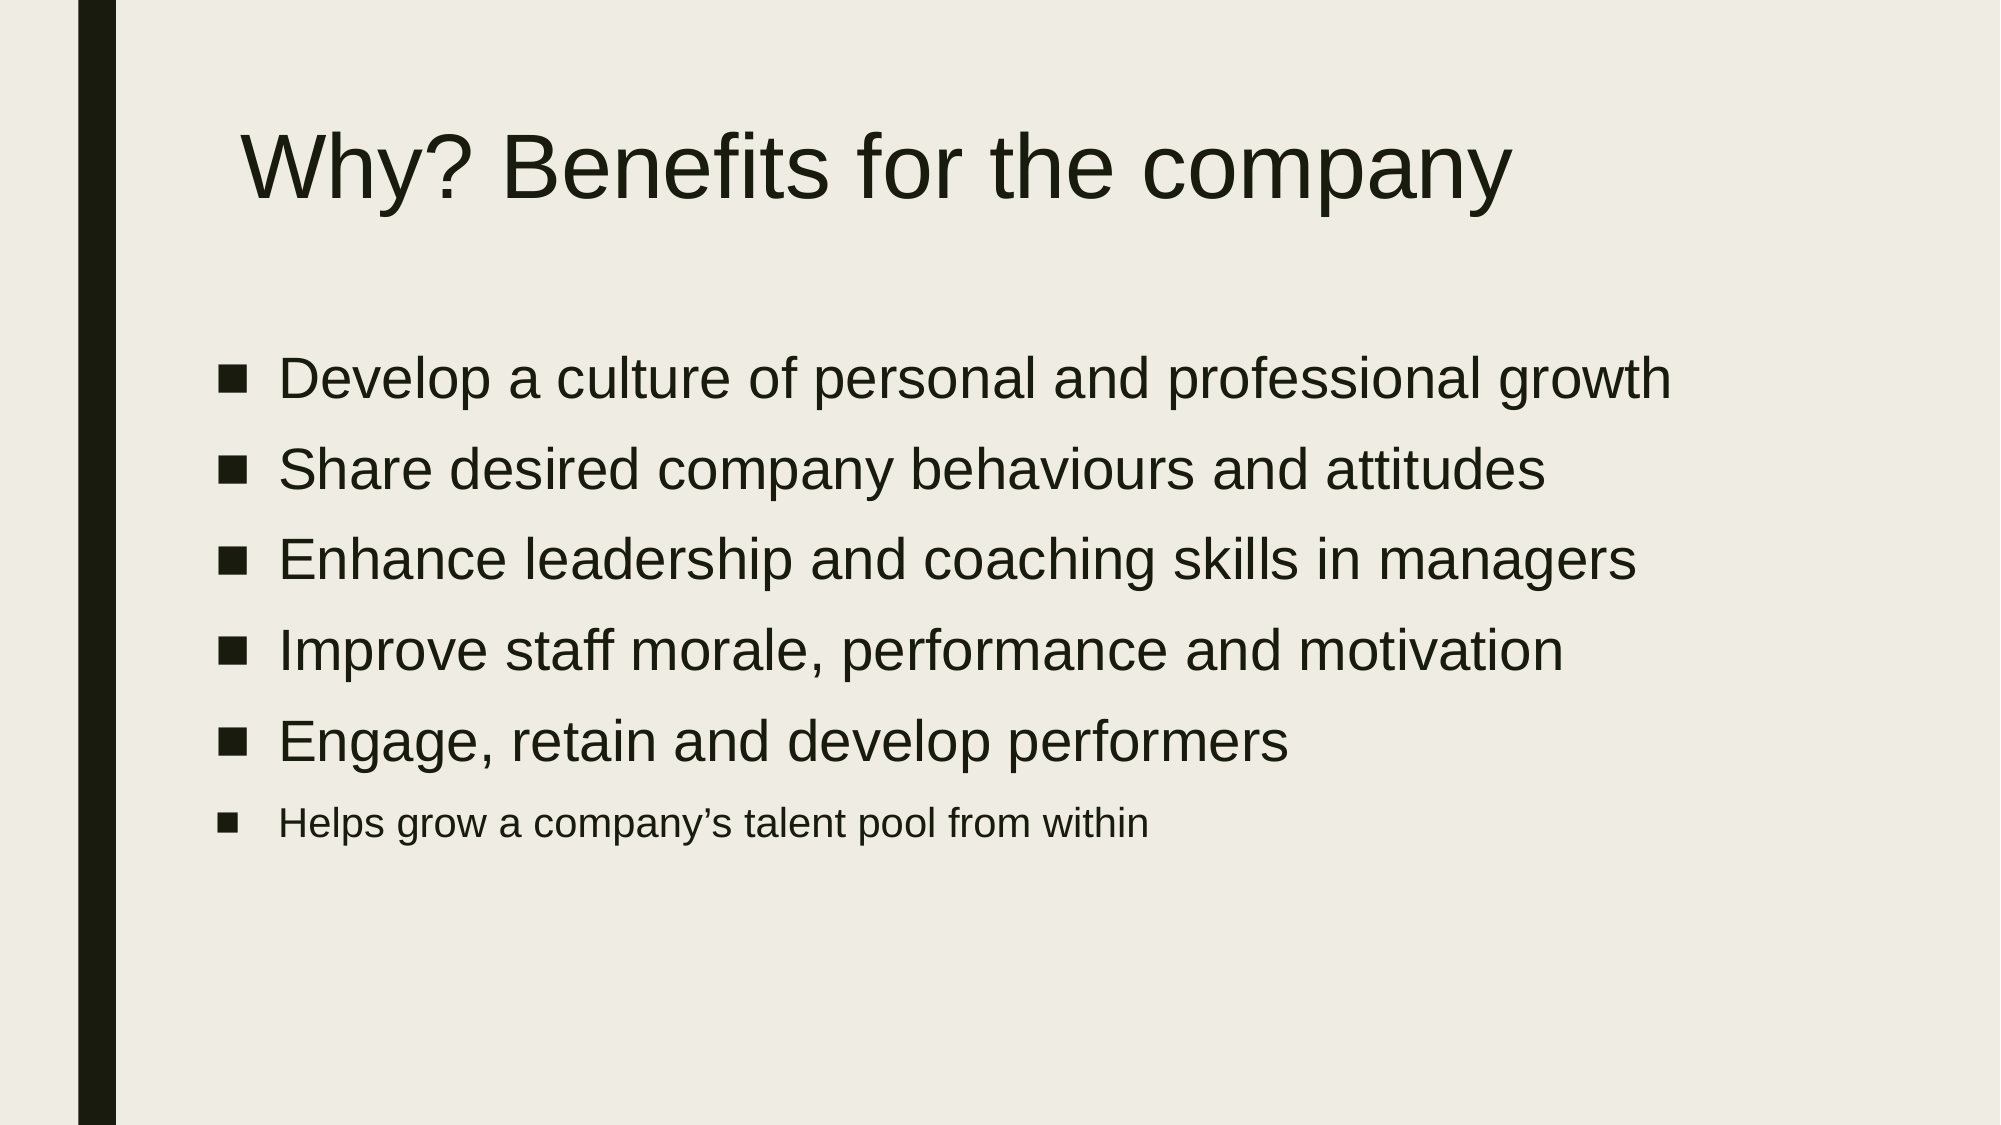

# Why? Benefits for the company
Develop a culture of personal and professional growth
Share desired company behaviours and attitudes
Enhance leadership and coaching skills in managers
Improve staff morale, performance and motivation
Engage, retain and develop performers
Helps grow a company’s talent pool from within